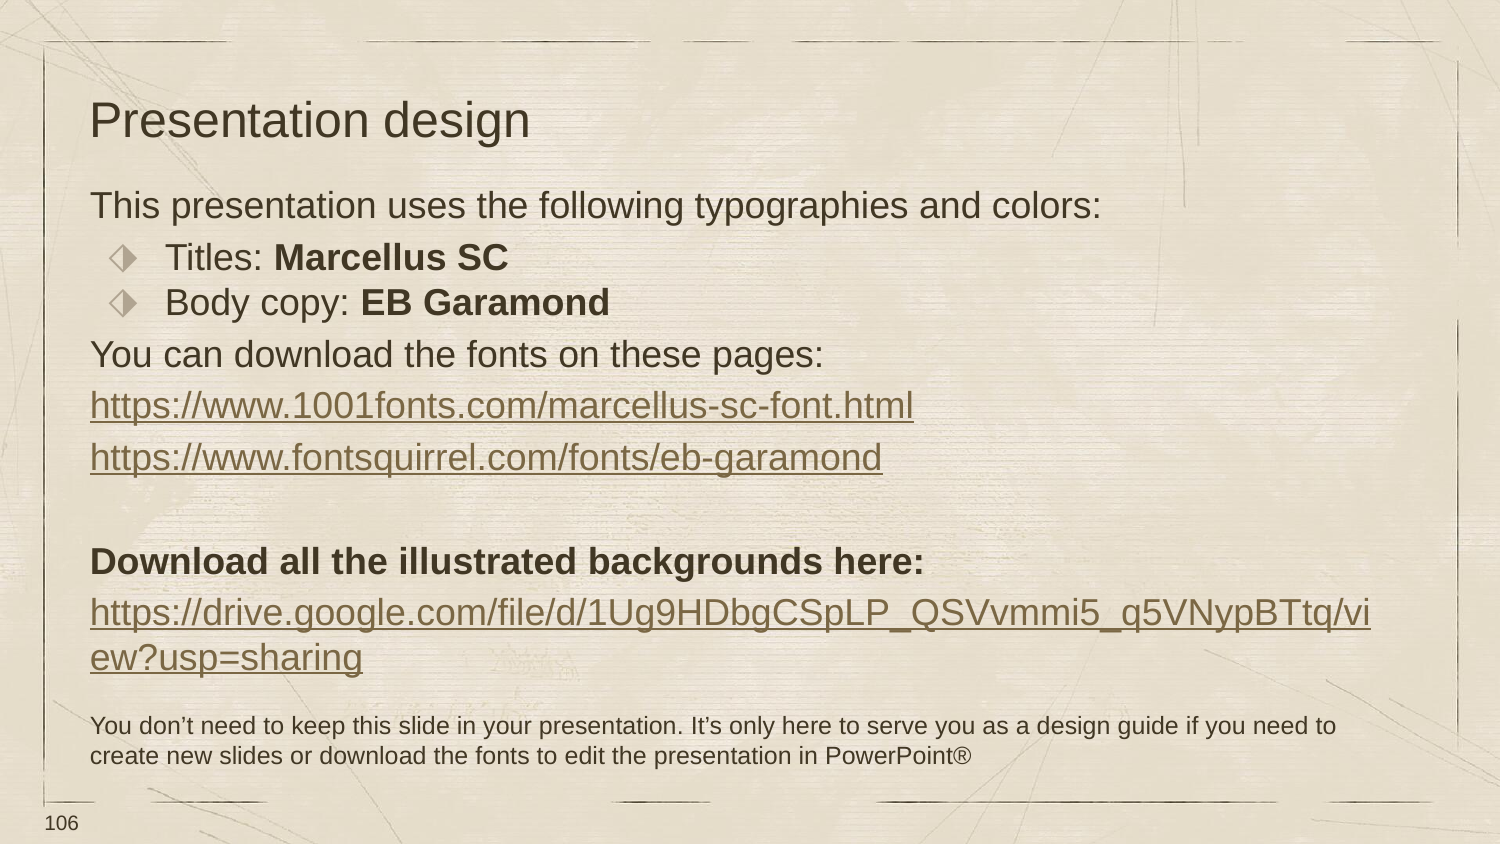

# Presentation design
This presentation uses the following typographies and colors:
Titles: Marcellus SC
Body copy: EB Garamond
You can download the fonts on these pages:
https://www.1001fonts.com/marcellus-sc-font.html
https://www.fontsquirrel.com/fonts/eb-garamond

Download all the illustrated backgrounds here:
https://drive.google.com/file/d/1Ug9HDbgCSpLP_QSVvmmi5_q5VNypBTtq/view?usp=sharing

You don’t need to keep this slide in your presentation. It’s only here to serve you as a design guide if you need to create new slides or download the fonts to edit the presentation in PowerPoint®

106